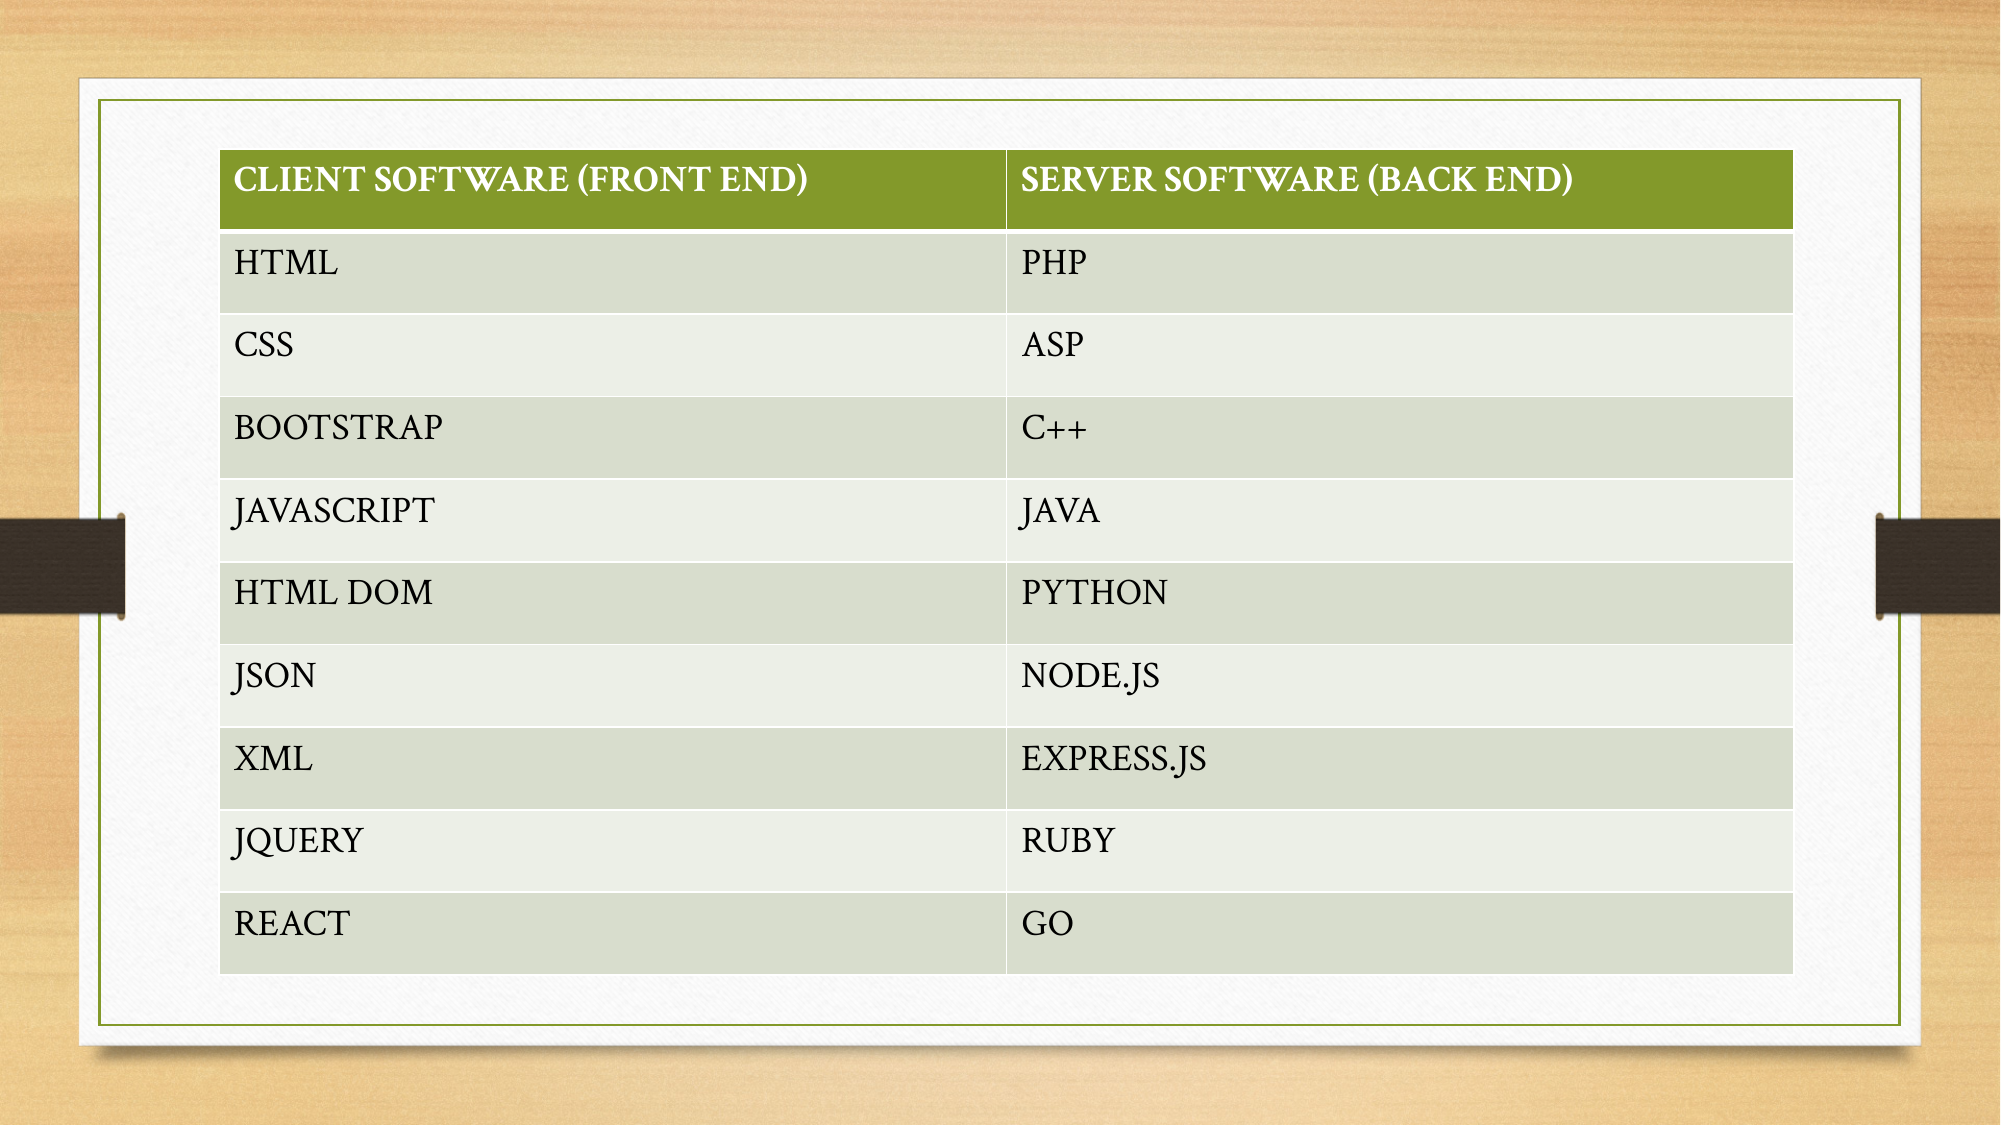

| CLIENT SOFTWARE (FRONT END) | SERVER SOFTWARE (BACK END) |
| --- | --- |
| HTML | PHP |
| CSS | ASP |
| BOOTSTRAP | C++ |
| JAVASCRIPT | JAVA |
| HTML DOM | PYTHON |
| JSON | NODE.JS |
| XML | EXPRESS.JS |
| JQUERY | RUBY |
| REACT | GO |